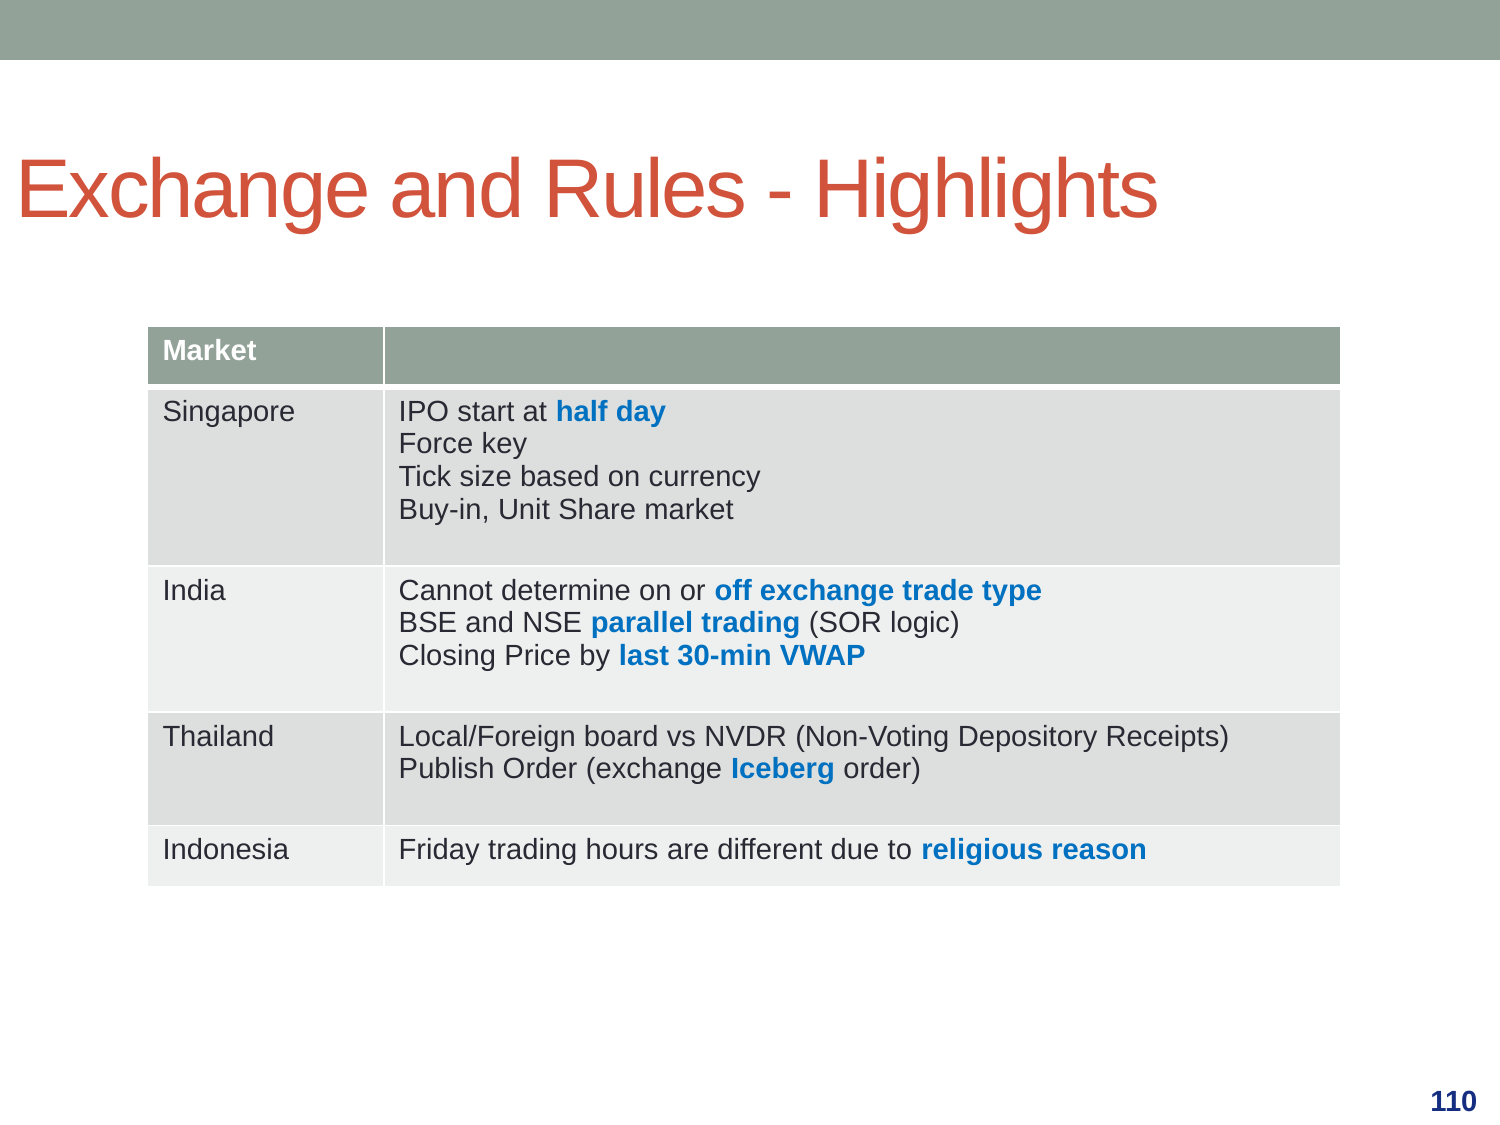

Exchange and Rules - Highlights

| Market |  |
| --- | --- |
| Singapore | IPO start at half day Force key Tick size based on currency Buy-in, Unit Share market |
| India | Cannot determine on or off exchange trade type BSE and NSE parallel trading (SOR logic) Closing Price by last 30-min VWAP |
| Thailand | Local/Foreign board vs NVDR (Non-Voting Depository Receipts) Publish Order (exchange Iceberg order) |
| Indonesia | Friday trading hours are different due to religious reason |
110